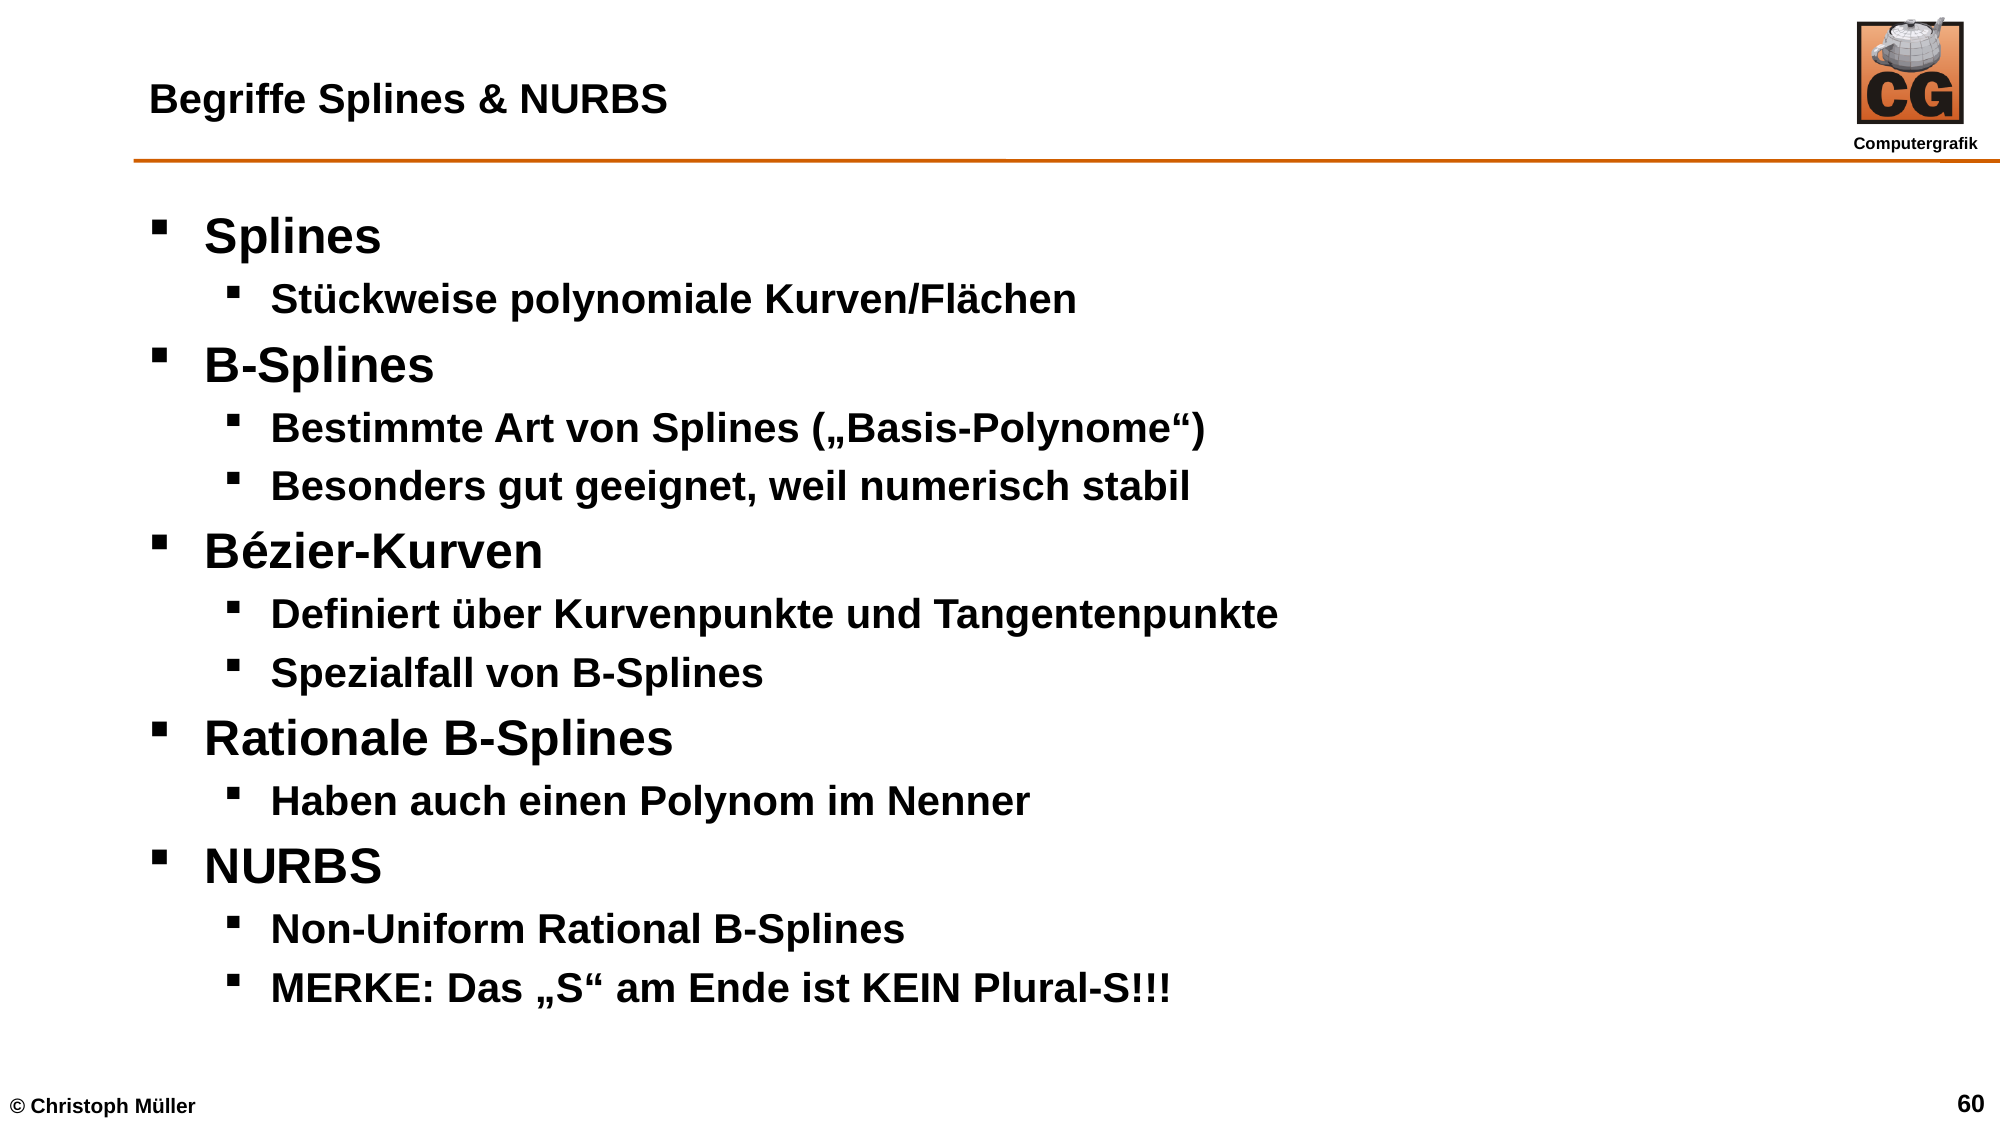

# Begriffe Splines & NURBS
Splines
Stückweise polynomiale Kurven/Flächen
B-Splines
Bestimmte Art von Splines („Basis-Polynome“)
Besonders gut geeignet, weil numerisch stabil
Bézier-Kurven
Definiert über Kurvenpunkte und Tangentenpunkte
Spezialfall von B-Splines
Rationale B-Splines
Haben auch einen Polynom im Nenner
NURBS
Non-Uniform Rational B-Splines
MERKE: Das „S“ am Ende ist KEIN Plural-S!!!